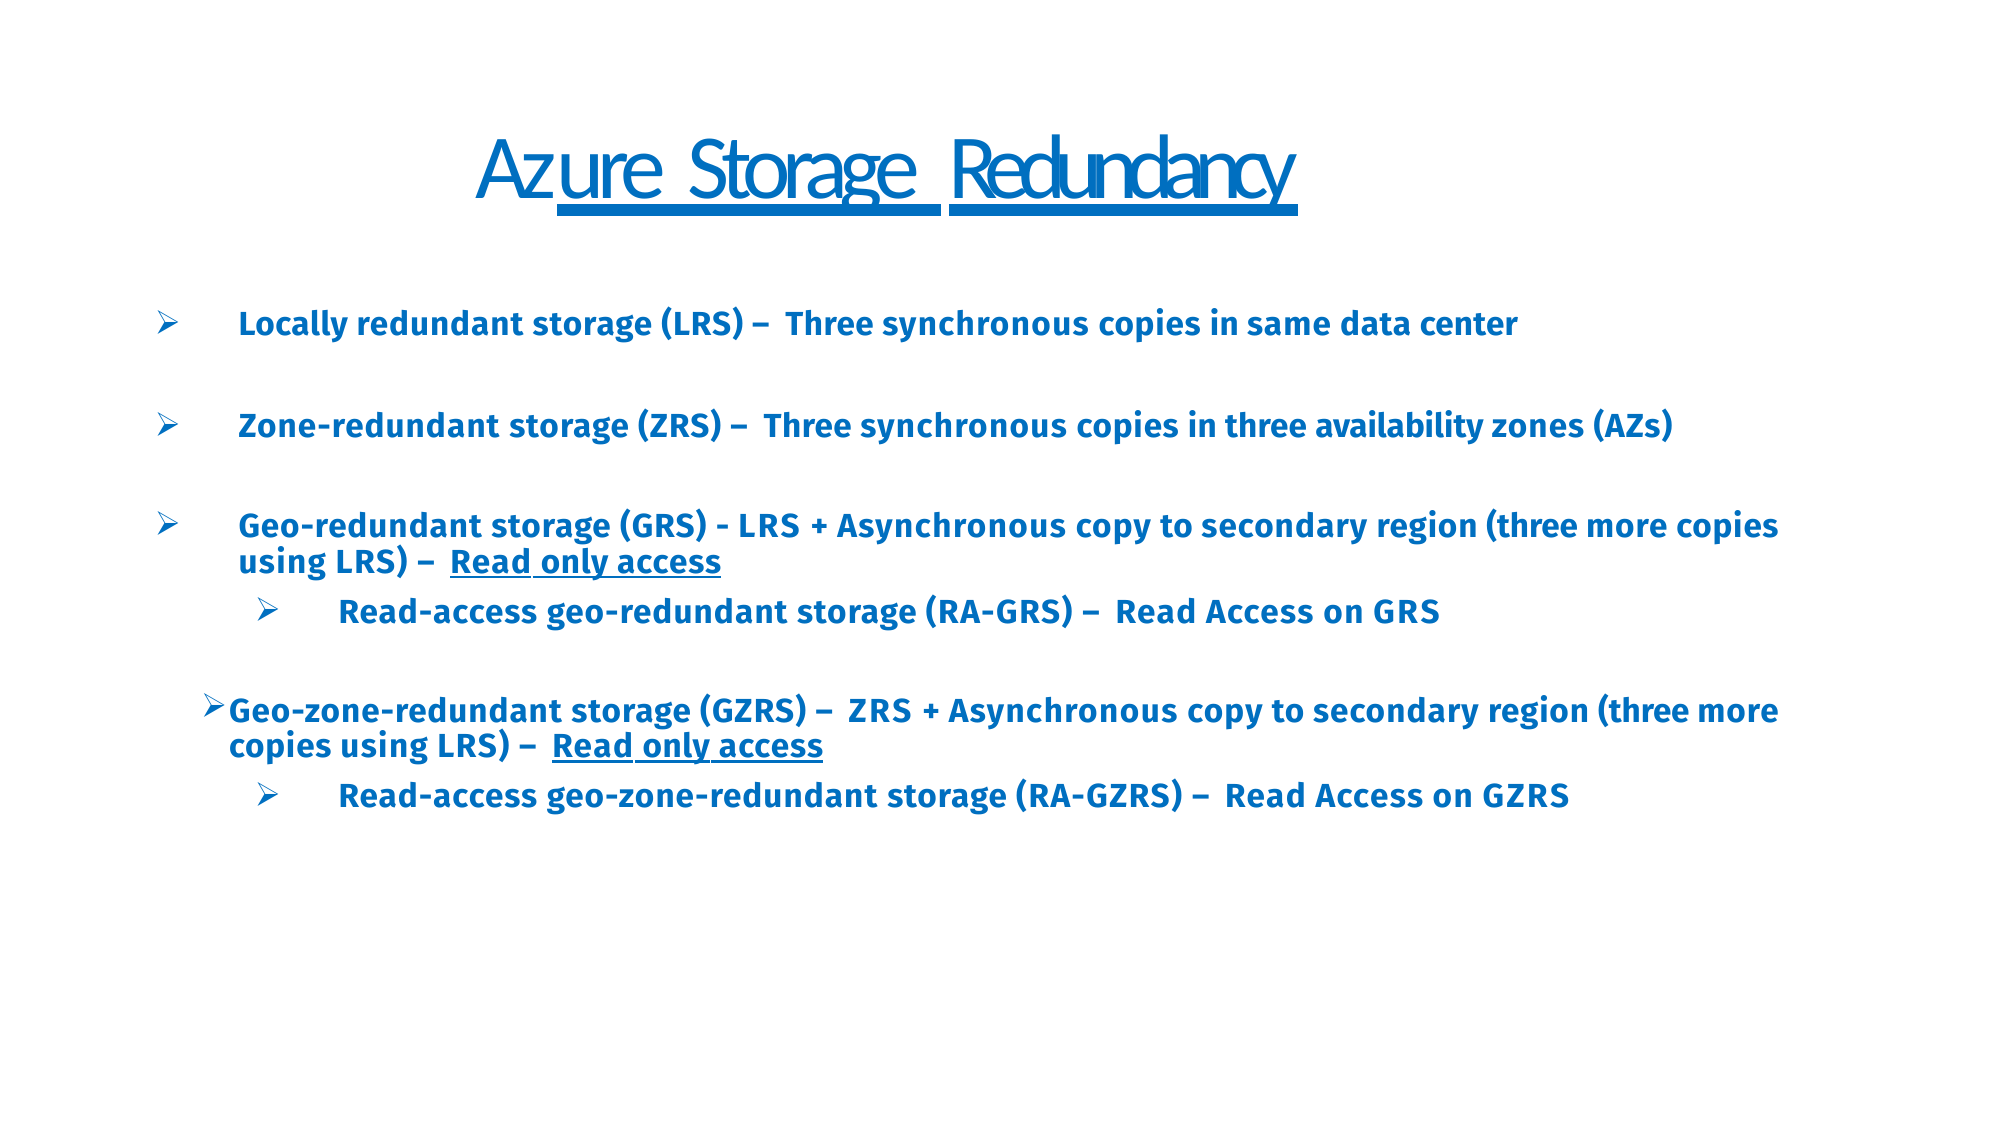

# Azure Storage Redundancy
Locally redundant storage (LRS) – Three synchronous copies in same data center

Zone-redundant storage (ZRS) – Three synchronous copies in three availability zones (AZs)

Geo-redundant storage (GRS) - LRS + Asynchronous copy to secondary region (three more copies using LRS) – Read only access
Read-access geo-redundant storage (RA-GRS) – Read Access on GRS

Geo-zone-redundant storage (GZRS) – ZRS + Asynchronous copy to secondary region (three more copies using LRS) – Read only access
Read-access geo-zone-redundant storage (RA-GZRS) – Read Access on GZRS